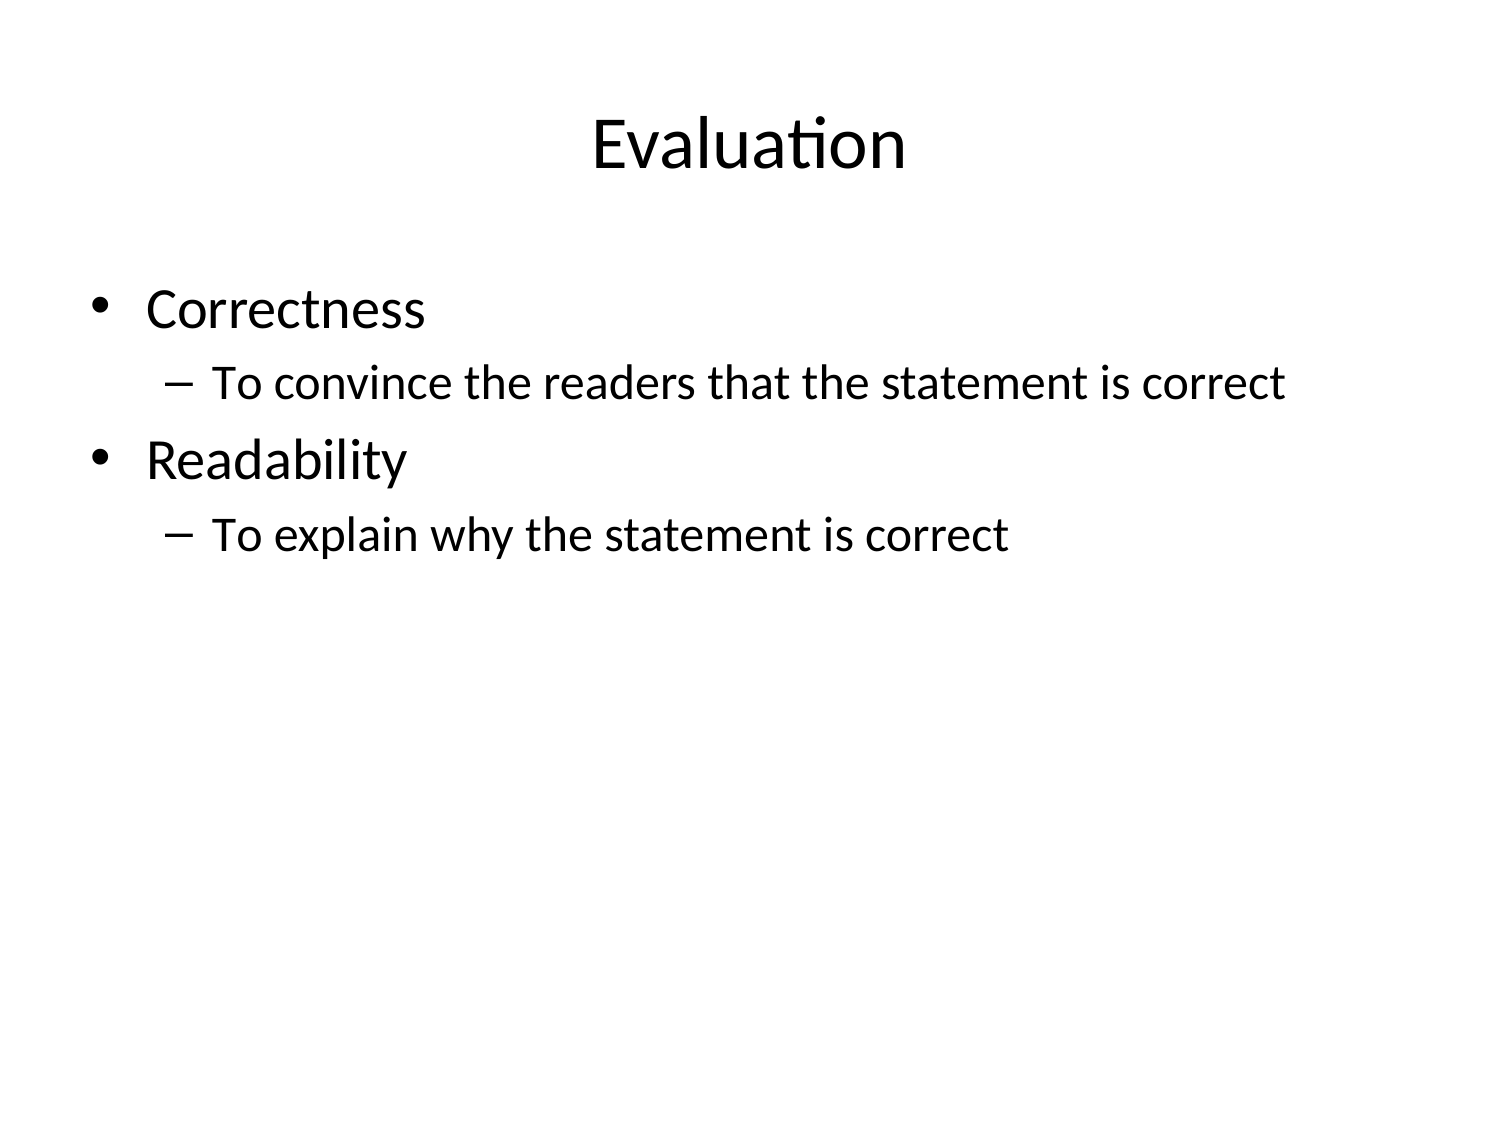

# Evaluation
Correctness
To convince the readers that the statement is correct
Readability
To explain why the statement is correct